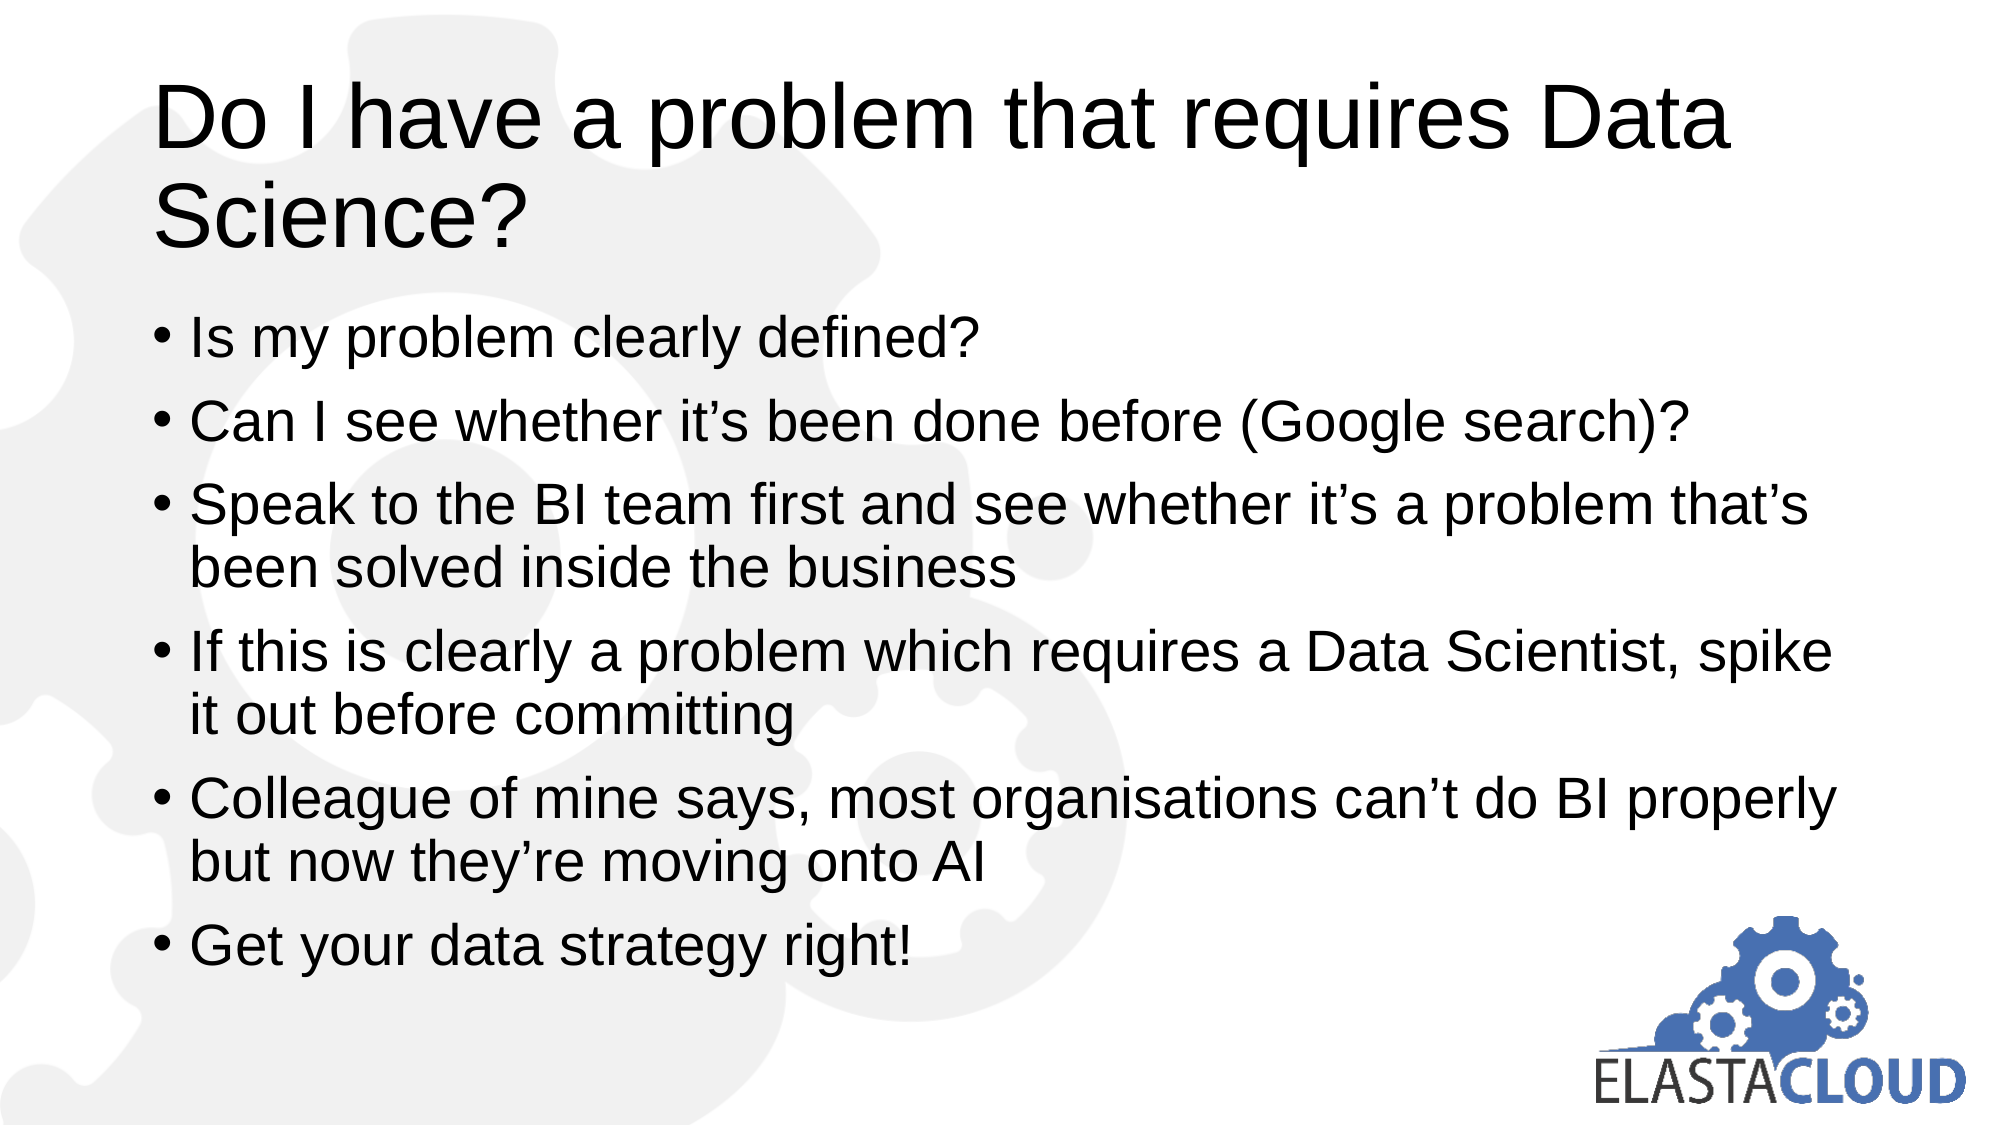

# Do I have a problem that requires Data Science?
Is my problem clearly defined?
Can I see whether it’s been done before (Google search)?
Speak to the BI team first and see whether it’s a problem that’s been solved inside the business
If this is clearly a problem which requires a Data Scientist, spike it out before committing
Colleague of mine says, most organisations can’t do BI properly but now they’re moving onto AI
Get your data strategy right!